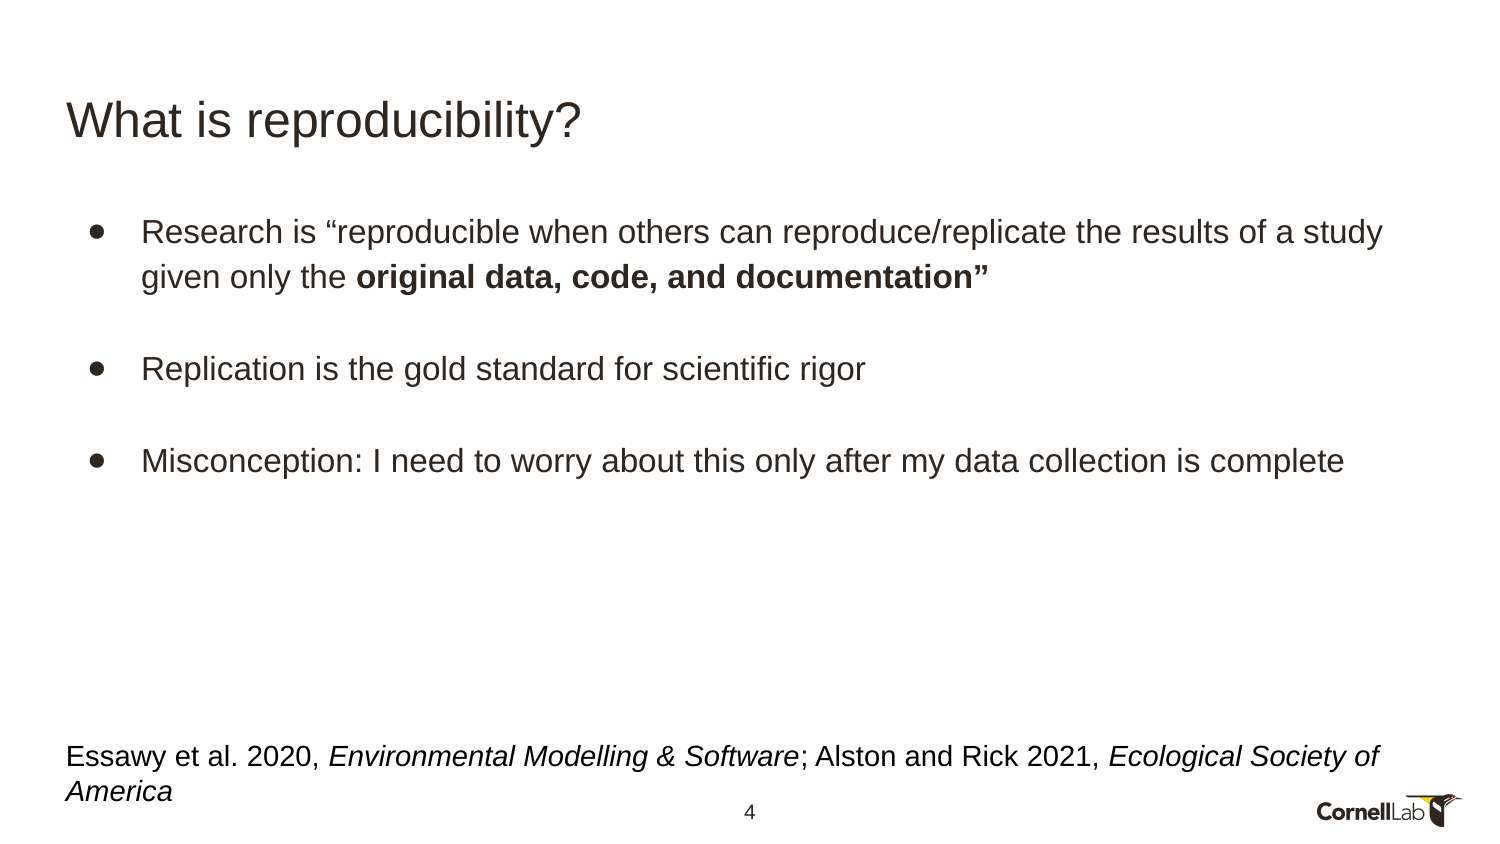

#
What is reproducibility?

Research is “reproducible when others can reproduce/replicate the results of a study given only the original data, code, and documentation”

Replication is the gold standard for scientific rigor

Misconception: I need to worry about this only after my data collection is complete

Essawy et al. 2020, Environmental Modelling & Software; Alston and Rick 2021, Ecological Society of America
4